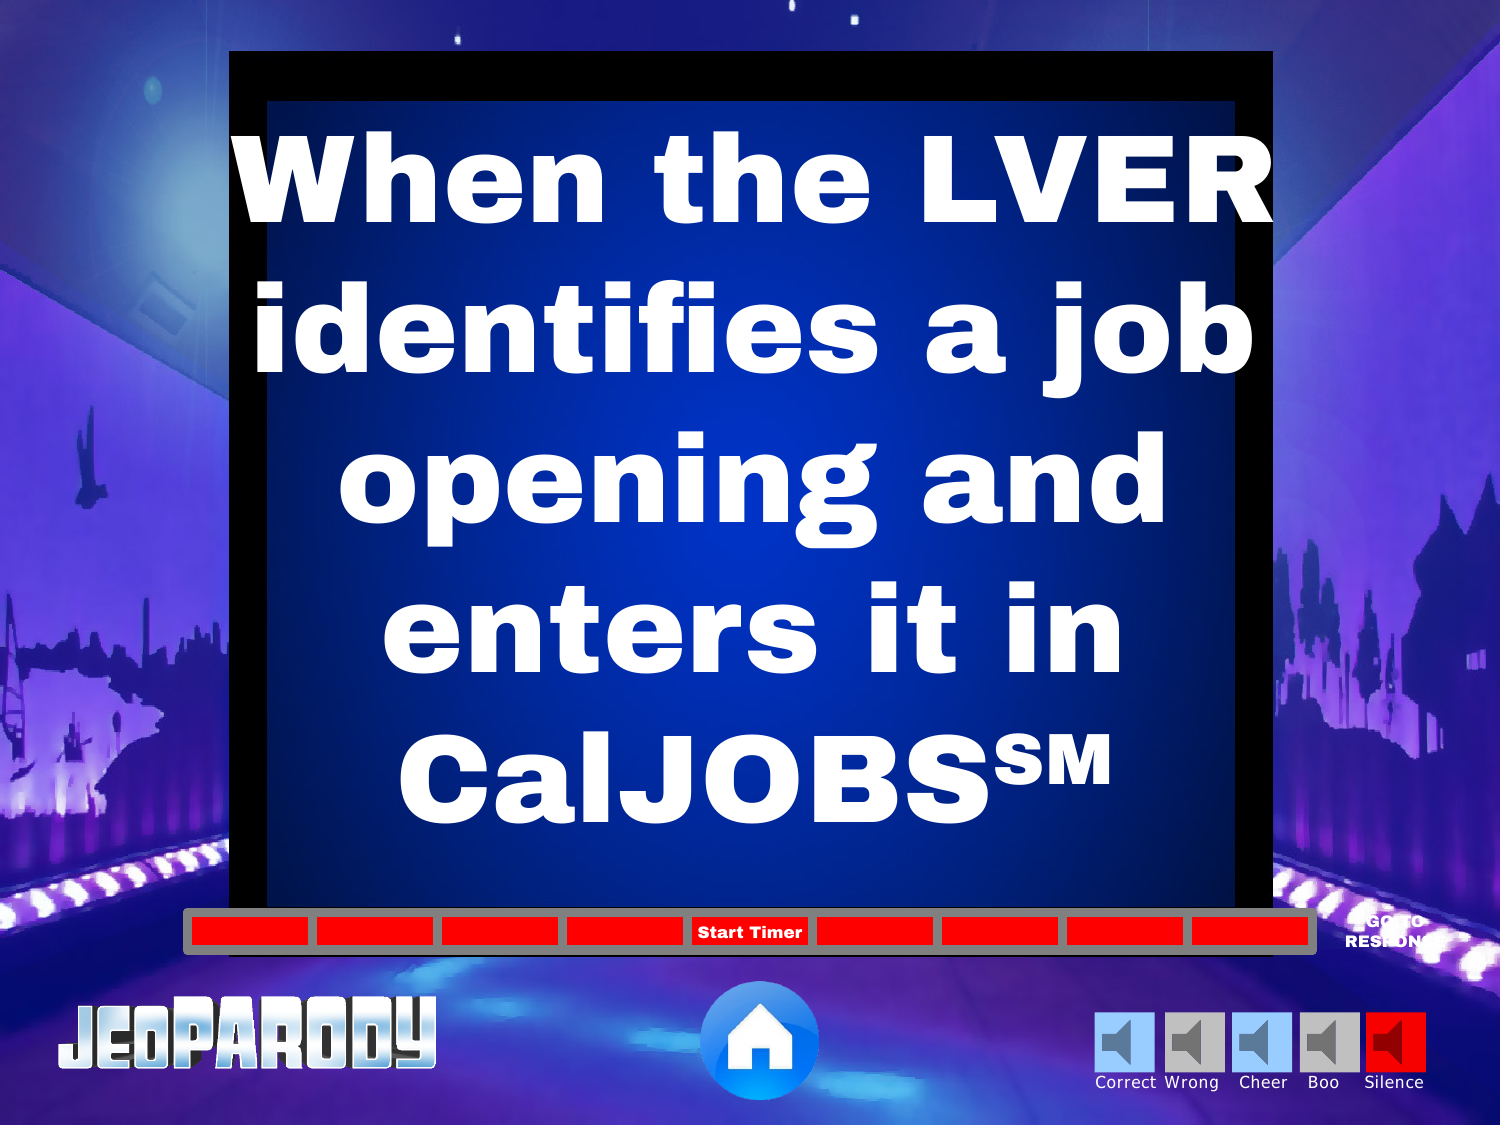

When the LVER identifies a job opening and enters it in CalJOBSSM